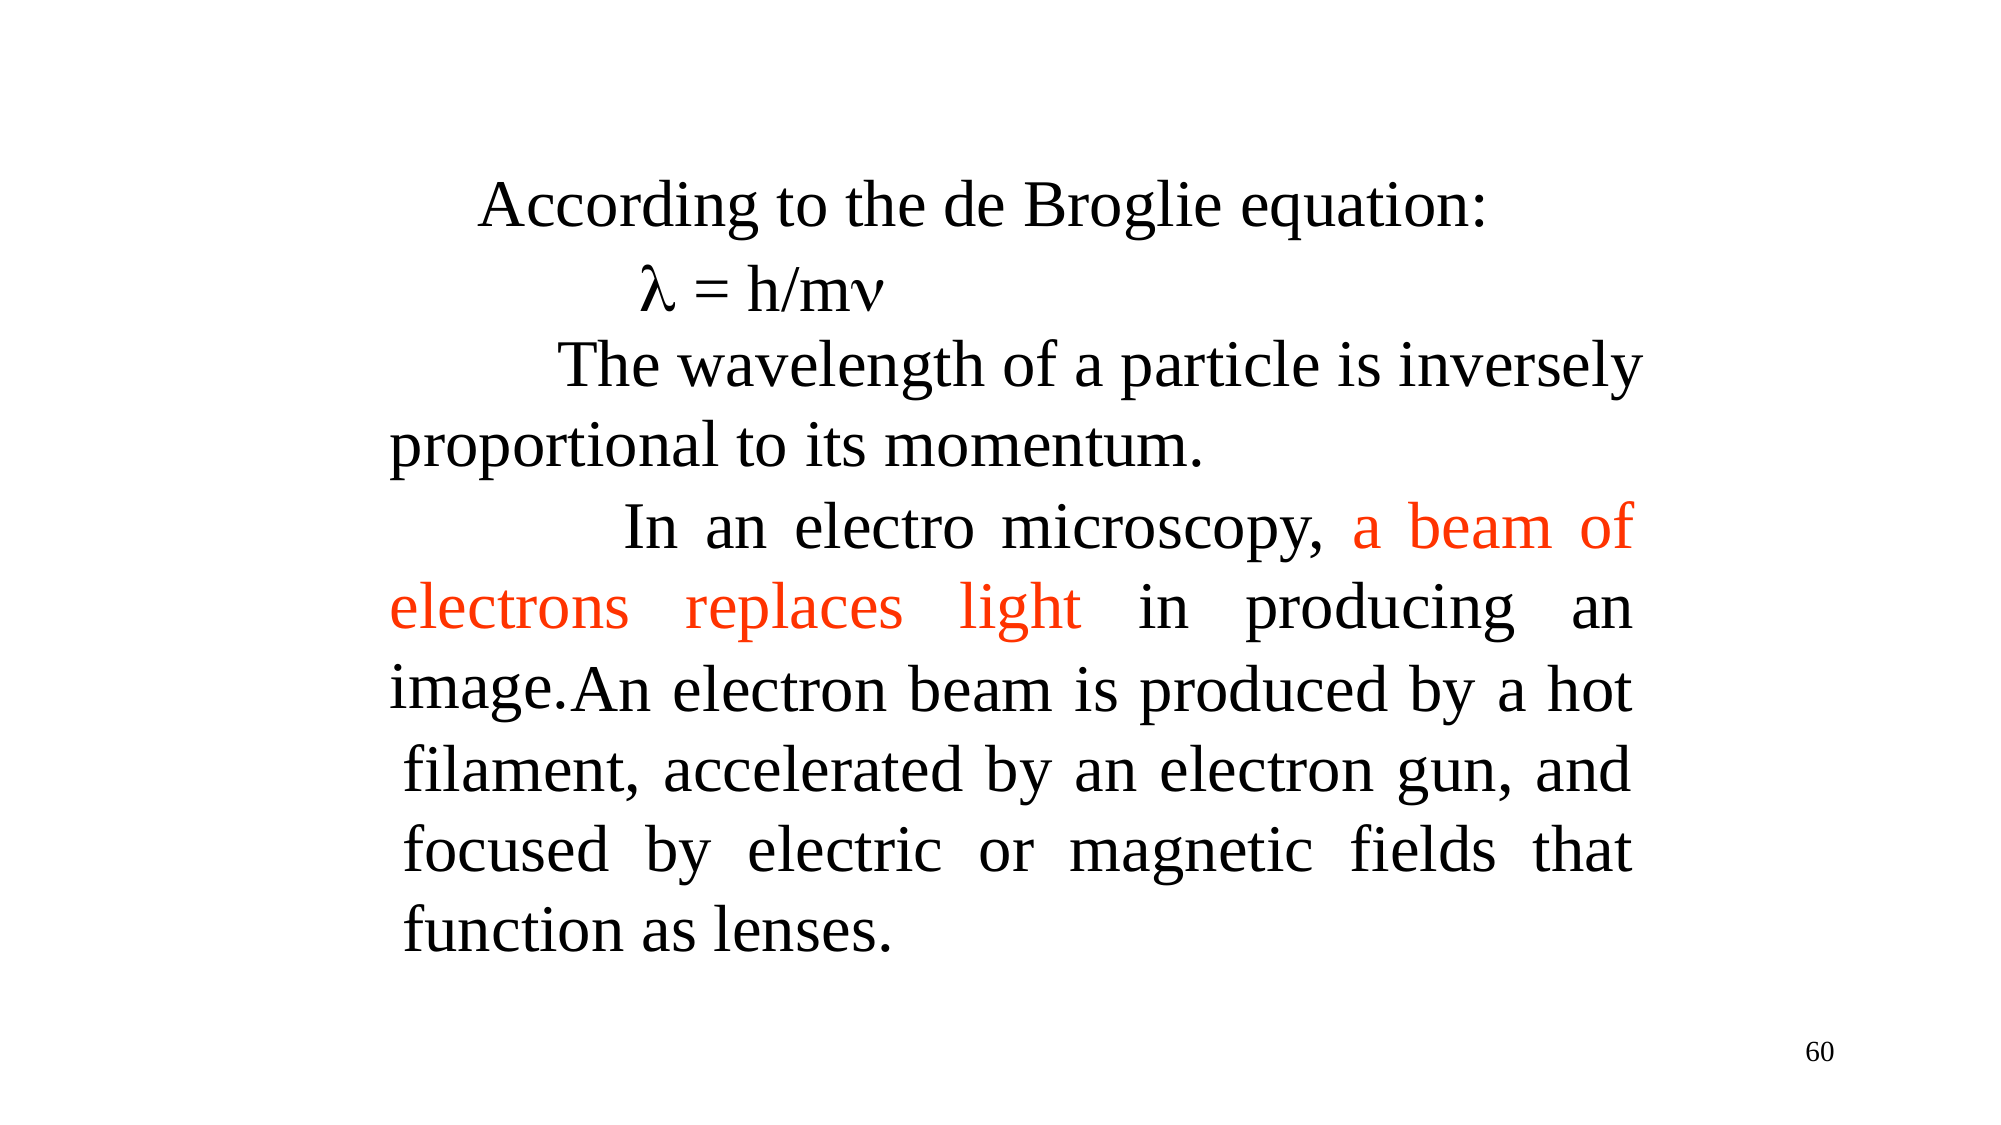

# According to the de Broglie equation:
λ = h/mν
          The wavelength of a particle is inversely proportional to its momentum.
         In an electro microscopy, a beam of electrons replaces light in producing an image.
        An electron beam is produced by a hot filament, accelerated by an electron gun, and focused by electric or magnetic fields that function as lenses.
60